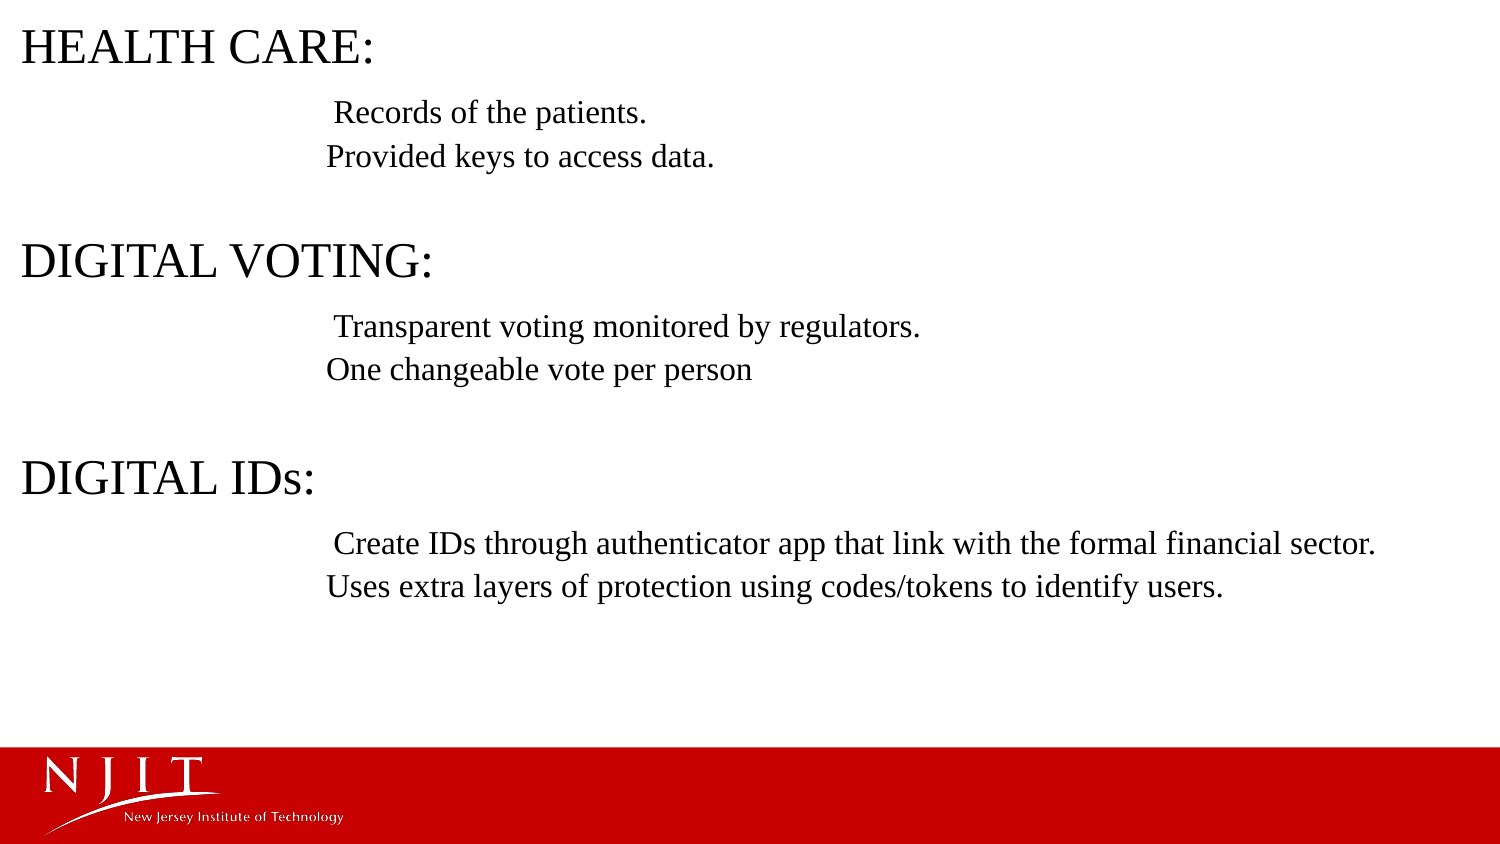

HEALTH CARE:
                         Records of the patients.
                                     Provided keys to access data.

DIGITAL VOTING:
                         Transparent voting monitored by regulators.
                                     One changeable vote per person

DIGITAL IDs:
                         Create IDs through authenticator app that link with the formal financial sector.
                                     Uses extra layers of protection using codes/tokens to identify users.